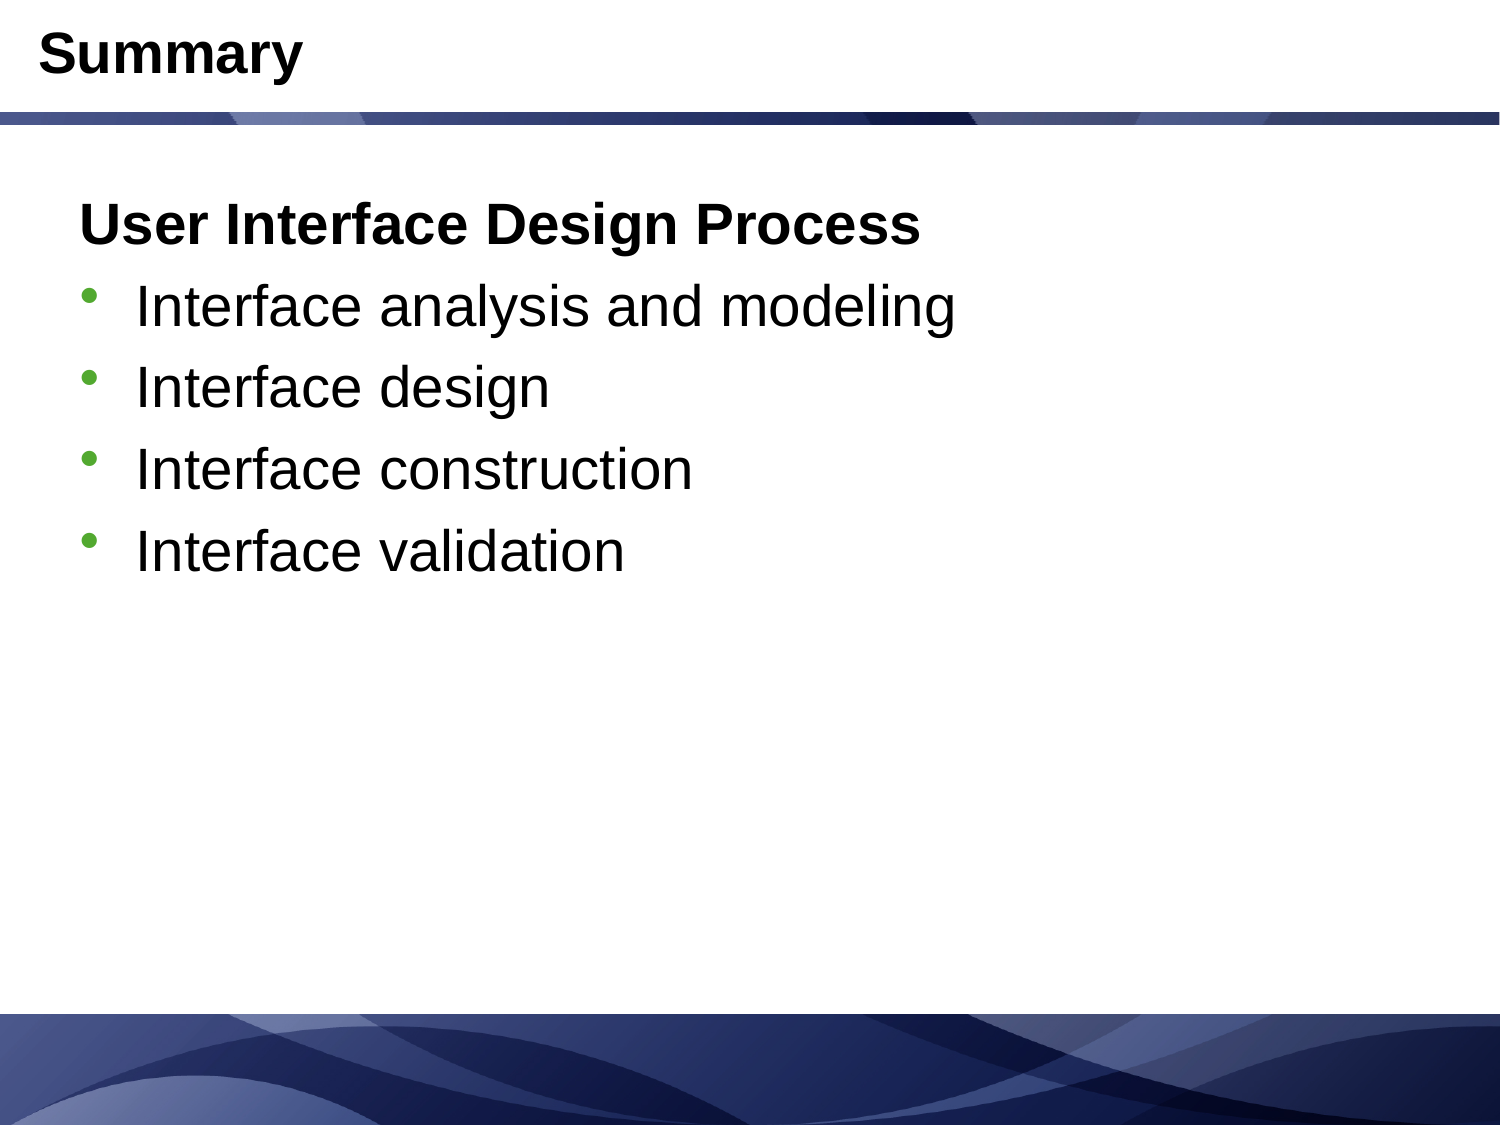

# Summary
User Interface Design Process
Interface analysis and modeling
Interface design
Interface construction
Interface validation